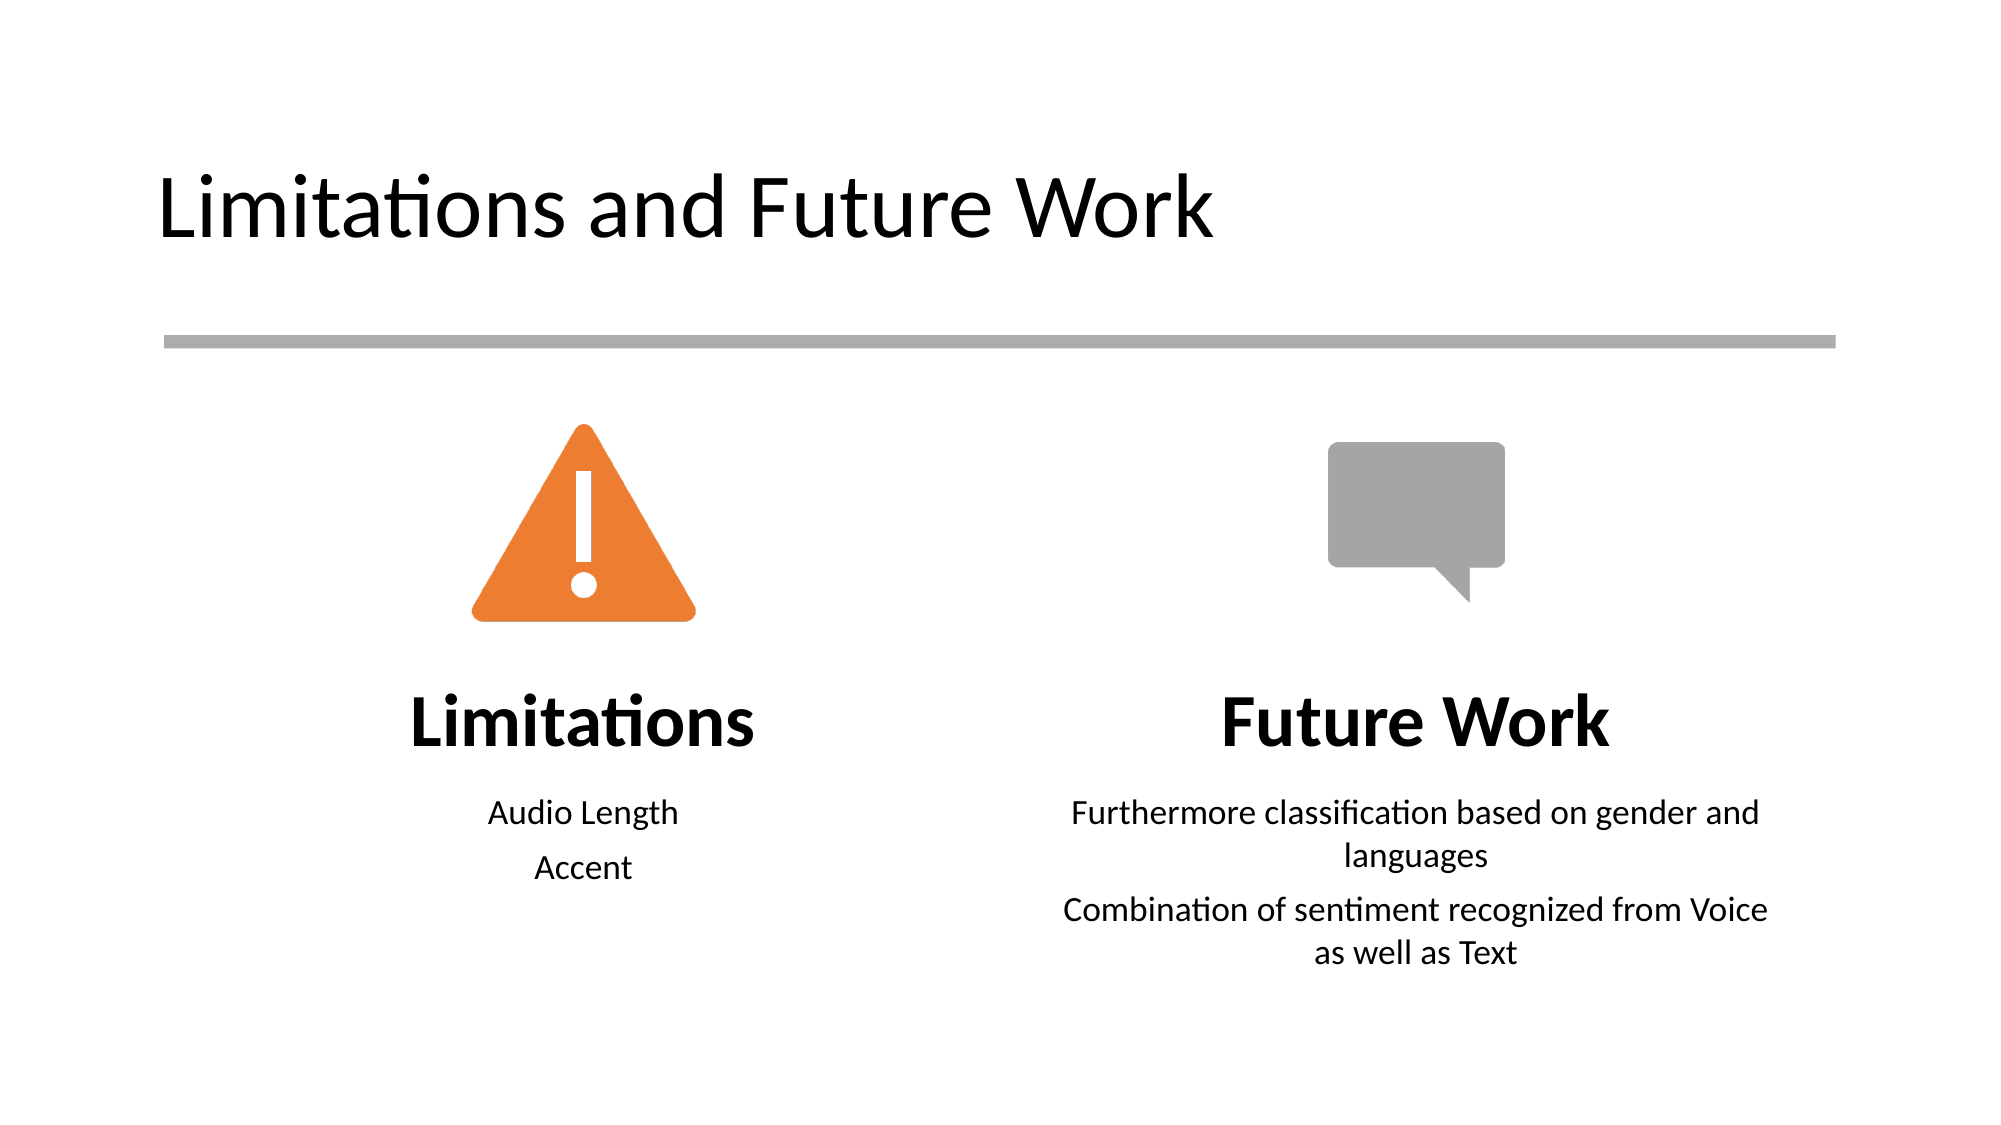

# Limitations and Future Work

Limitations
Audio Length
Accent
Future Work
Furthermore classification based on gender and languages
Combination of sentiment recognized from Voice as well as Text